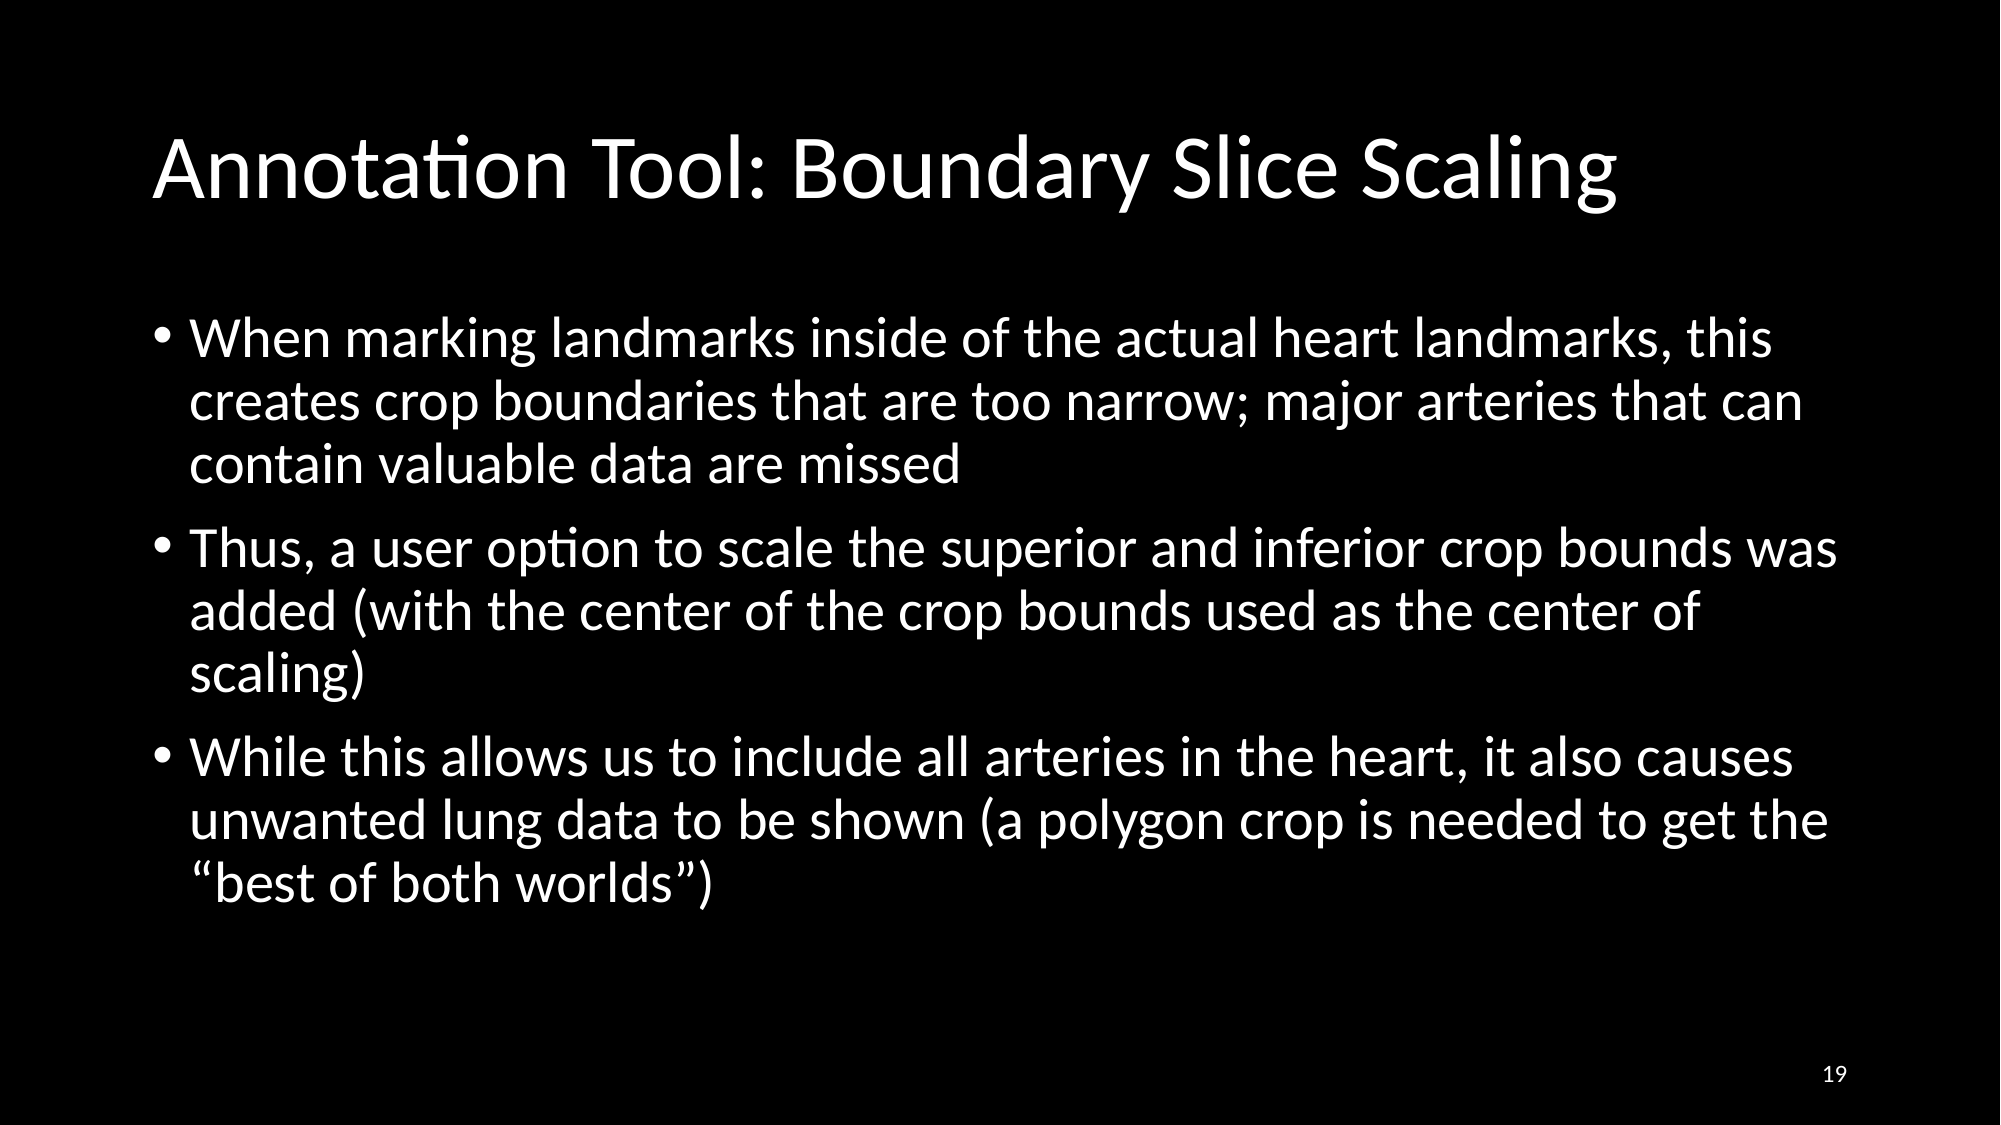

# Annotation Tool: Boundary Slice Scaling
When marking landmarks inside of the actual heart landmarks, this creates crop boundaries that are too narrow; major arteries that can contain valuable data are missed
Thus, a user option to scale the superior and inferior crop bounds was added (with the center of the crop bounds used as the center of scaling)
While this allows us to include all arteries in the heart, it also causes unwanted lung data to be shown (a polygon crop is needed to get the “best of both worlds”)
19